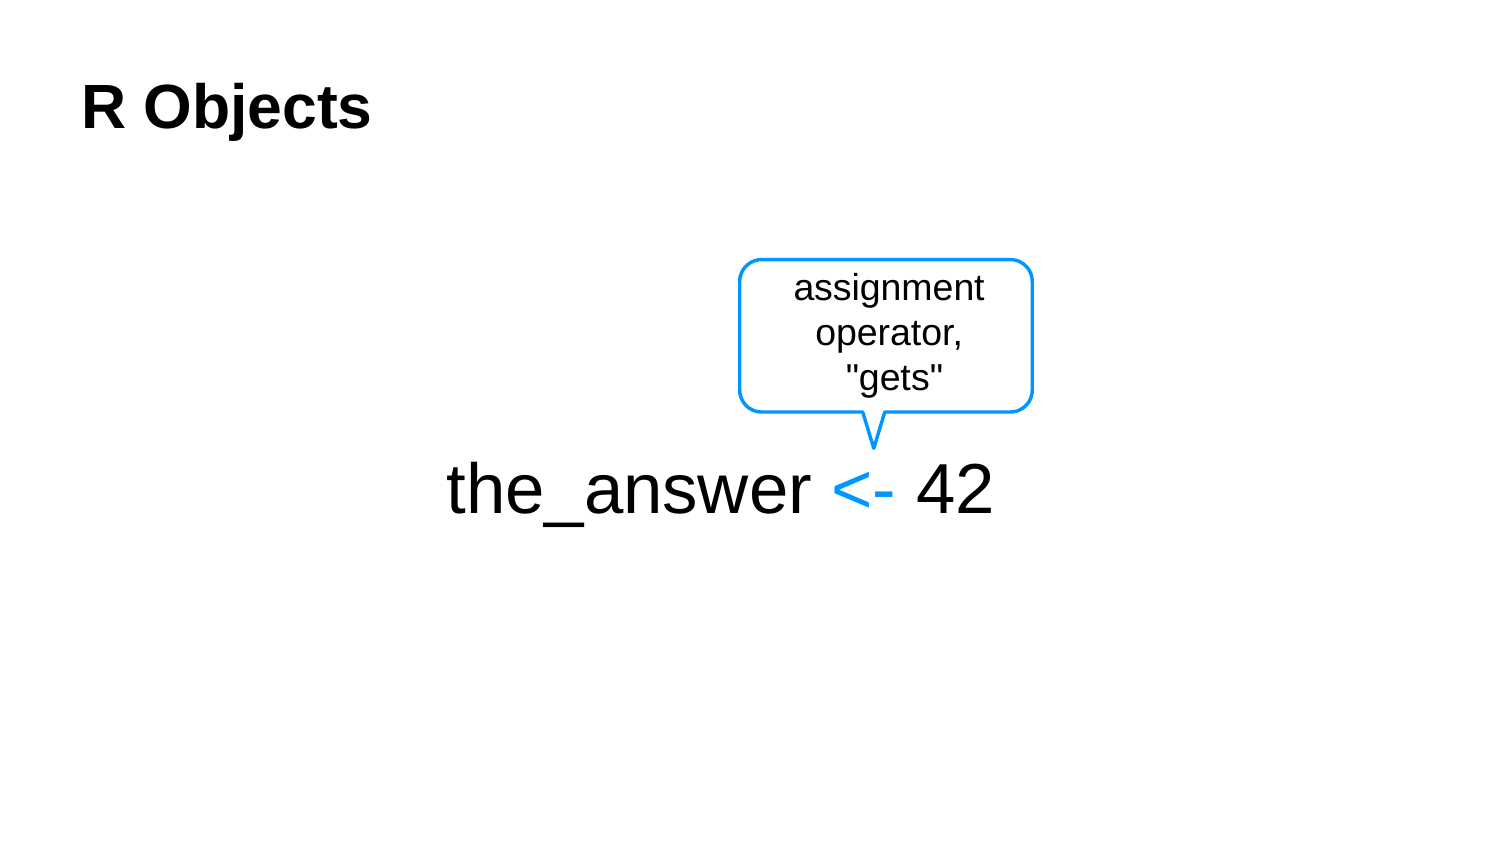

R Objects

assignment  operator,  "gets"
the_answer <- 42